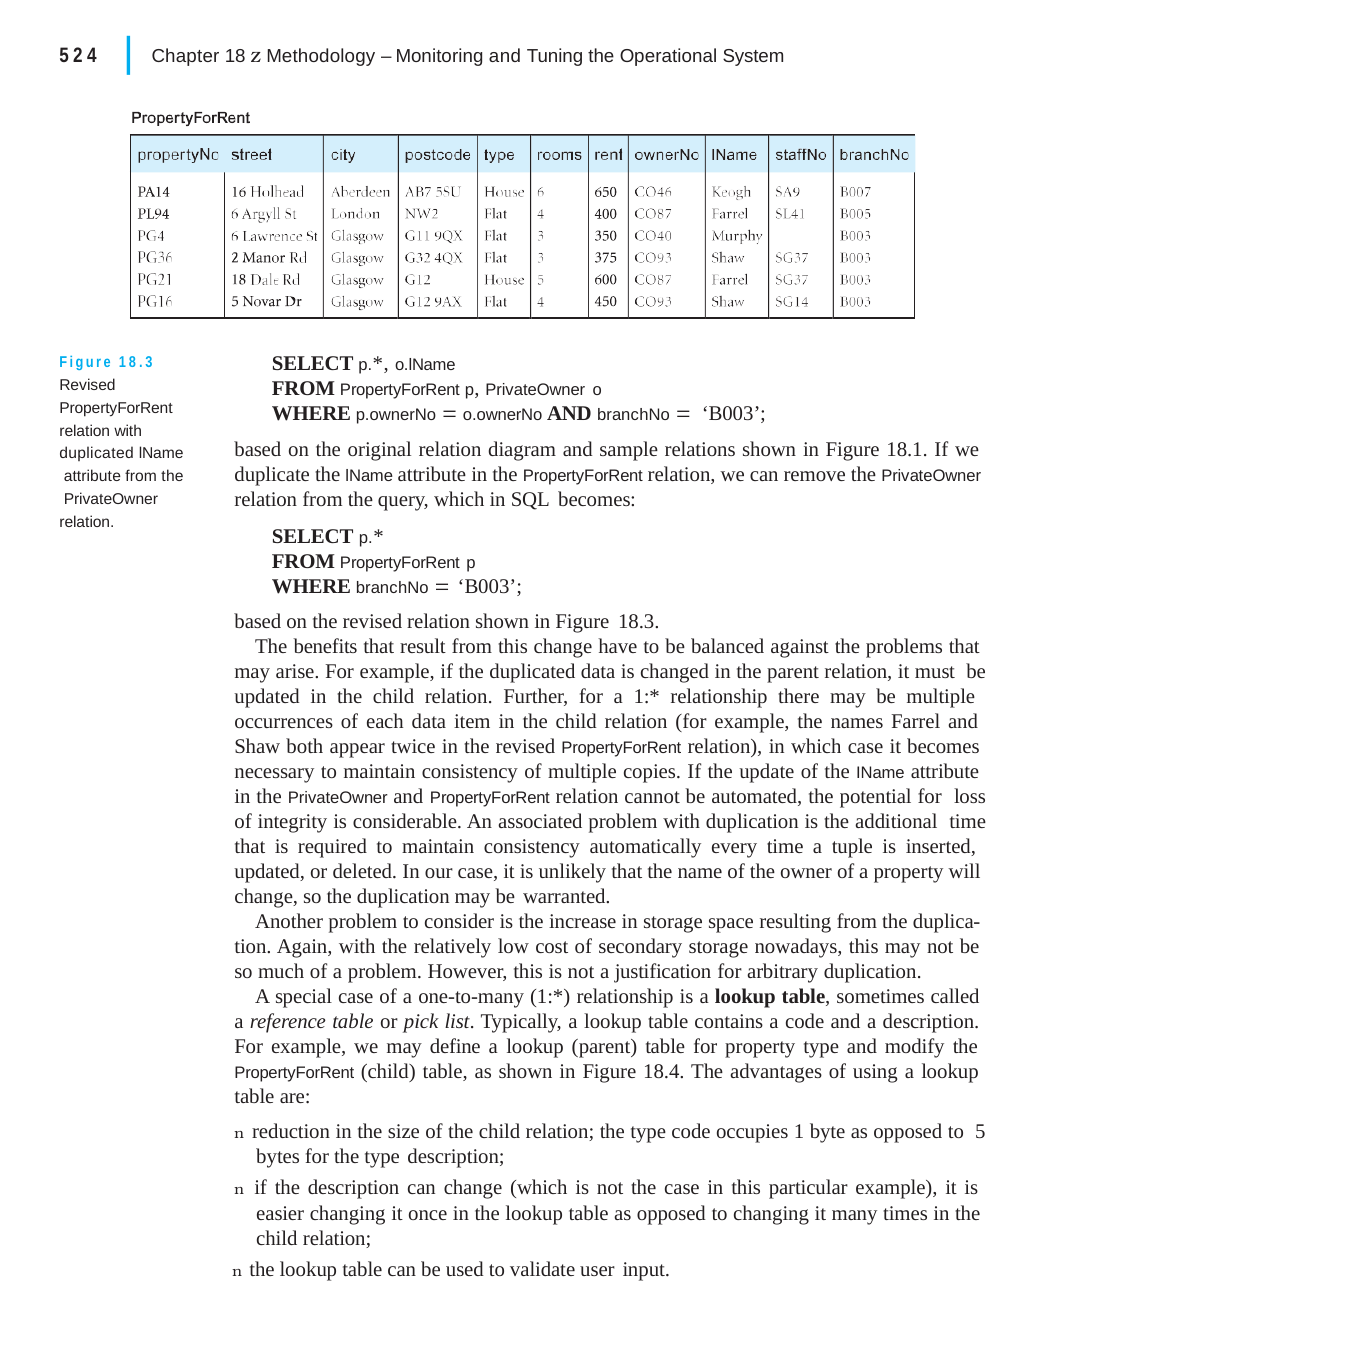

|
524	Chapter 18 z Methodology – Monitoring and Tuning the Operational System

|  |  |
| --- | --- |
|  |  |

Figure 18.3  Revised  PropertyForRent  relation with  duplicated lName  attribute from the  PrivateOwner  relation.
SELECT p.*, o.lName
FROM PropertyForRent p, PrivateOwner o
WHERE p.ownerNo = o.ownerNo AND branchNo = ‘B003’;
based on the original relation diagram and sample relations shown in Figure 18.1. If we  duplicate the lName attribute in the PropertyForRent relation, we can remove the PrivateOwner  relation from the query, which in SQL becomes:
SELECT p.*
FROM PropertyForRent p
WHERE branchNo = ‘B003’;
based on the revised relation shown in Figure 18.3.
The benefits that result from this change have to be balanced against the problems that  may arise. For example, if the duplicated data is changed in the parent relation, it must  be updated in the child relation. Further, for a 1:* relationship there may be multiple  occurrences of each data item in the child relation (for example, the names Farrel and  Shaw both appear twice in the revised PropertyForRent relation), in which case it becomes  necessary to maintain consistency of multiple copies. If the update of the IName attribute  in the PrivateOwner and PropertyForRent relation cannot be automated, the potential for  loss of integrity is considerable. An associated problem with duplication is the additional  time that is required to maintain consistency automatically every time a tuple is inserted,  updated, or deleted. In our case, it is unlikely that the name of the owner of a property will  change, so the duplication may be warranted.
Another problem to consider is the increase in storage space resulting from the duplica-  tion. Again, with the relatively low cost of secondary storage nowadays, this may not be  so much of a problem. However, this is not a justification for arbitrary duplication.
A special case of a one-to-many (1:*) relationship is a lookup table, sometimes called  a reference table or pick list. Typically, a lookup table contains a code and a description.  For example, we may define a lookup (parent) table for property type and modify the  PropertyForRent (child) table, as shown in Figure 18.4. The advantages of using a lookup  table are:
n reduction in the size of the child relation; the type code occupies 1 byte as opposed to  5 bytes for the type description;
n if the description can change (which is not the case in this particular example), it is  easier changing it once in the lookup table as opposed to changing it many times in the  child relation;
n the lookup table can be used to validate user input.